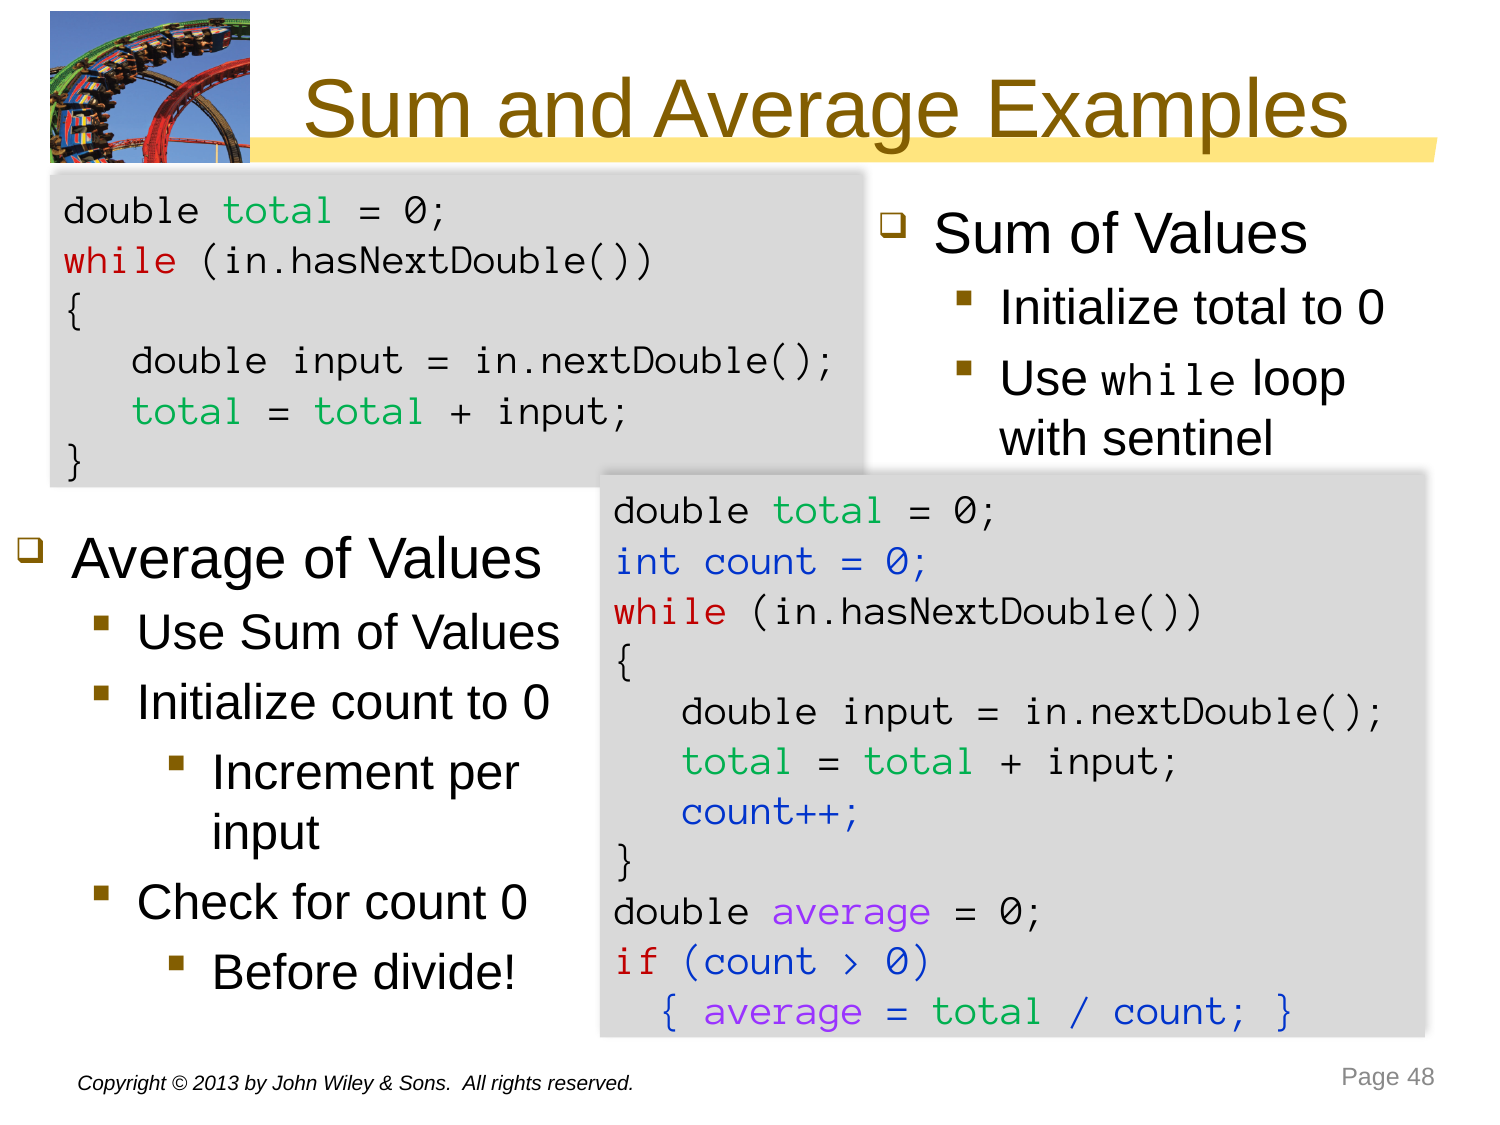

# Sum and Average Examples
double total = 0;
while (in.hasNextDouble())
{
   double input = in.nextDouble();
   total = total + input;
}
Sum of Values
Initialize total to 0
Use while loop with sentinel

double total = 0;
int count = 0;
while (in.hasNextDouble())
{
   double input = in.nextDouble();
   total = total + input;
   count++;
}
double average = 0;
if (count > 0)
  { average = total / count; }
Average of Values
Use Sum of Values
Initialize count to 0
Increment per input
Check for count 0
Before divide!

Copyright © 2013 by John Wiley & Sons.  All rights reserved.
Page 48